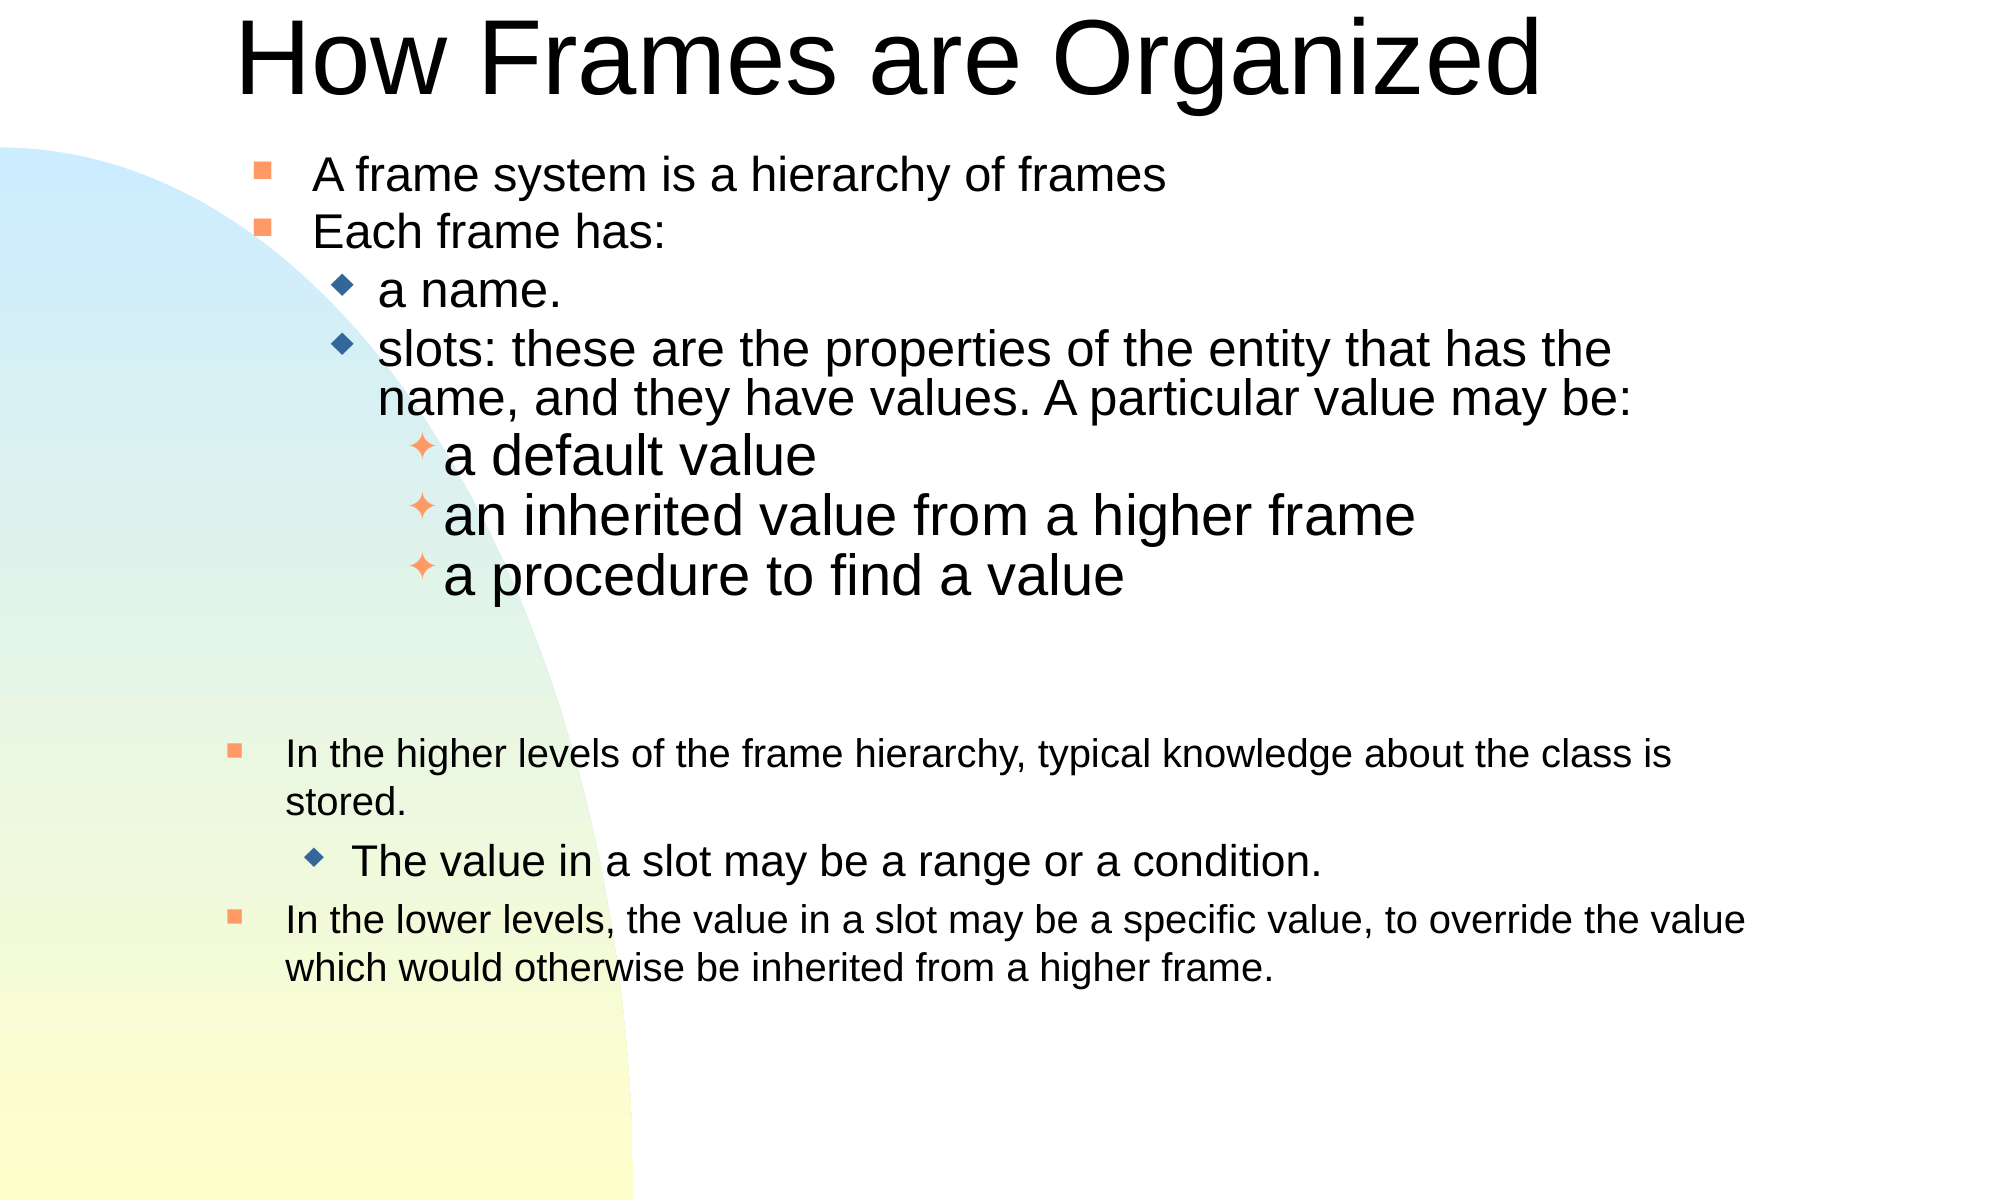

How Frames are Organized
A frame system is a hierarchy of frames
Each frame has:
a name.
slots: these are the properties of the entity that has the name, and they have values. A particular value may be:
a default value
an inherited value from a higher frame
a procedure to find a value
In the higher levels of the frame hierarchy, typical knowledge about the class is stored.
The value in a slot may be a range or a condition.
In the lower levels, the value in a slot may be a specific value, to override the value which would otherwise be inherited from a higher frame.